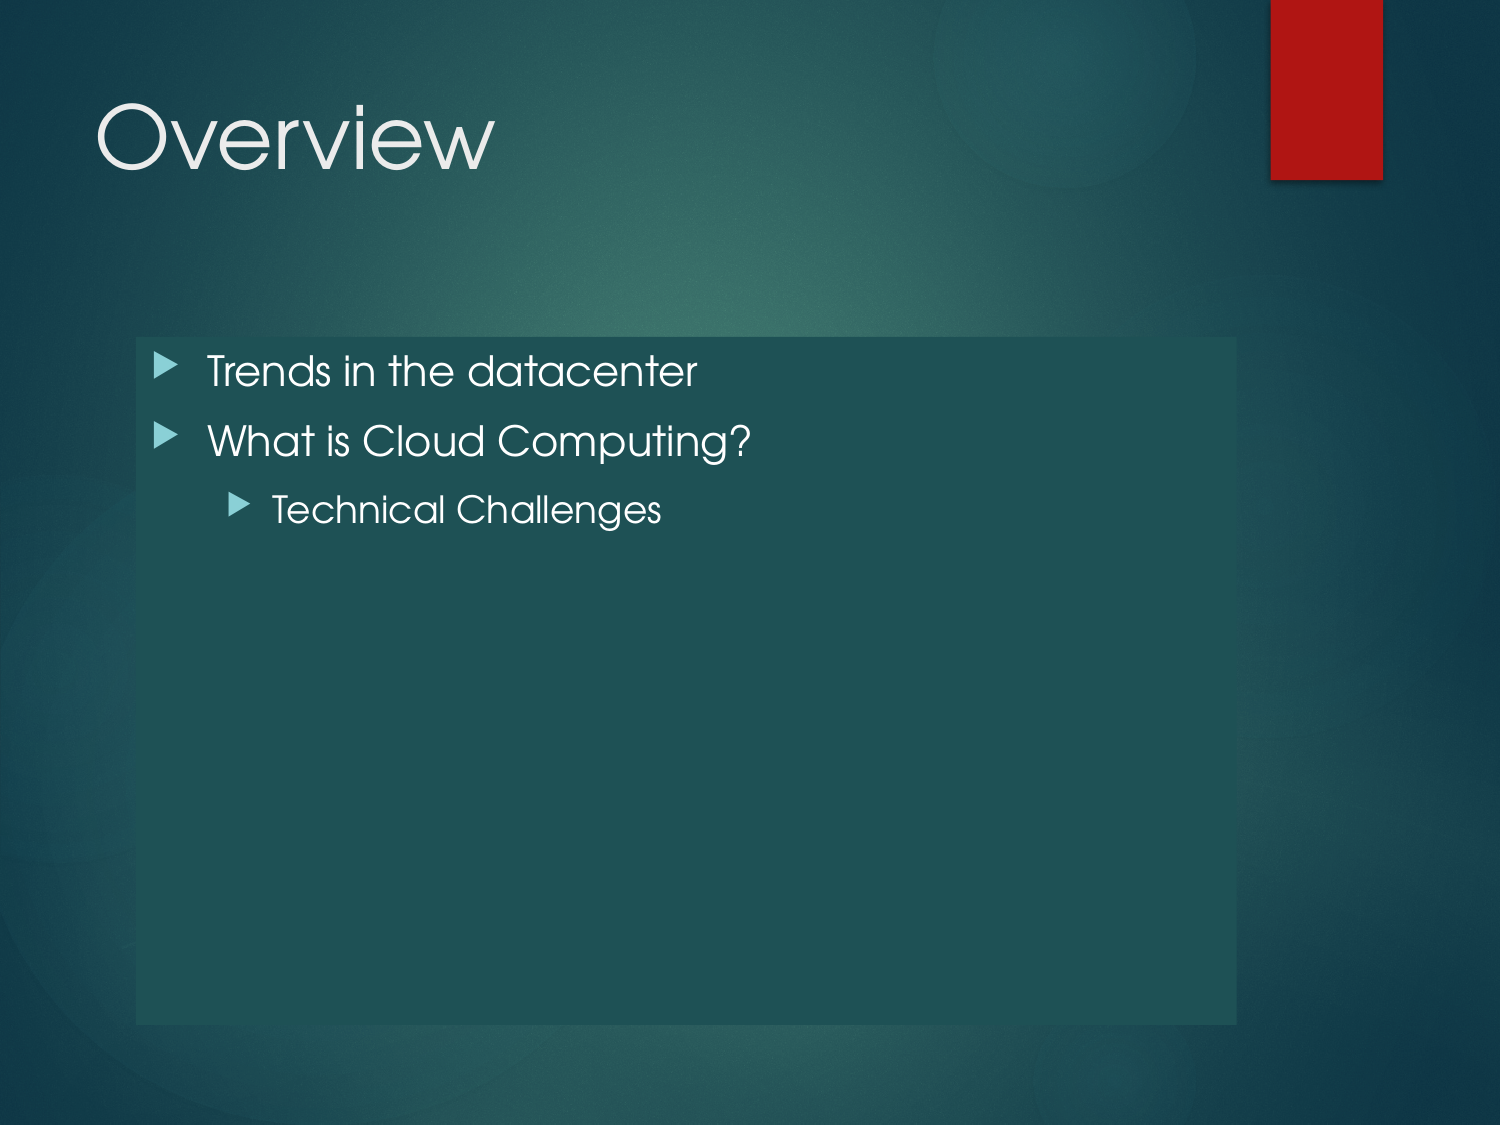

# Overview
Trends in the datacenter
What is Cloud Computing?
Technical Challenges